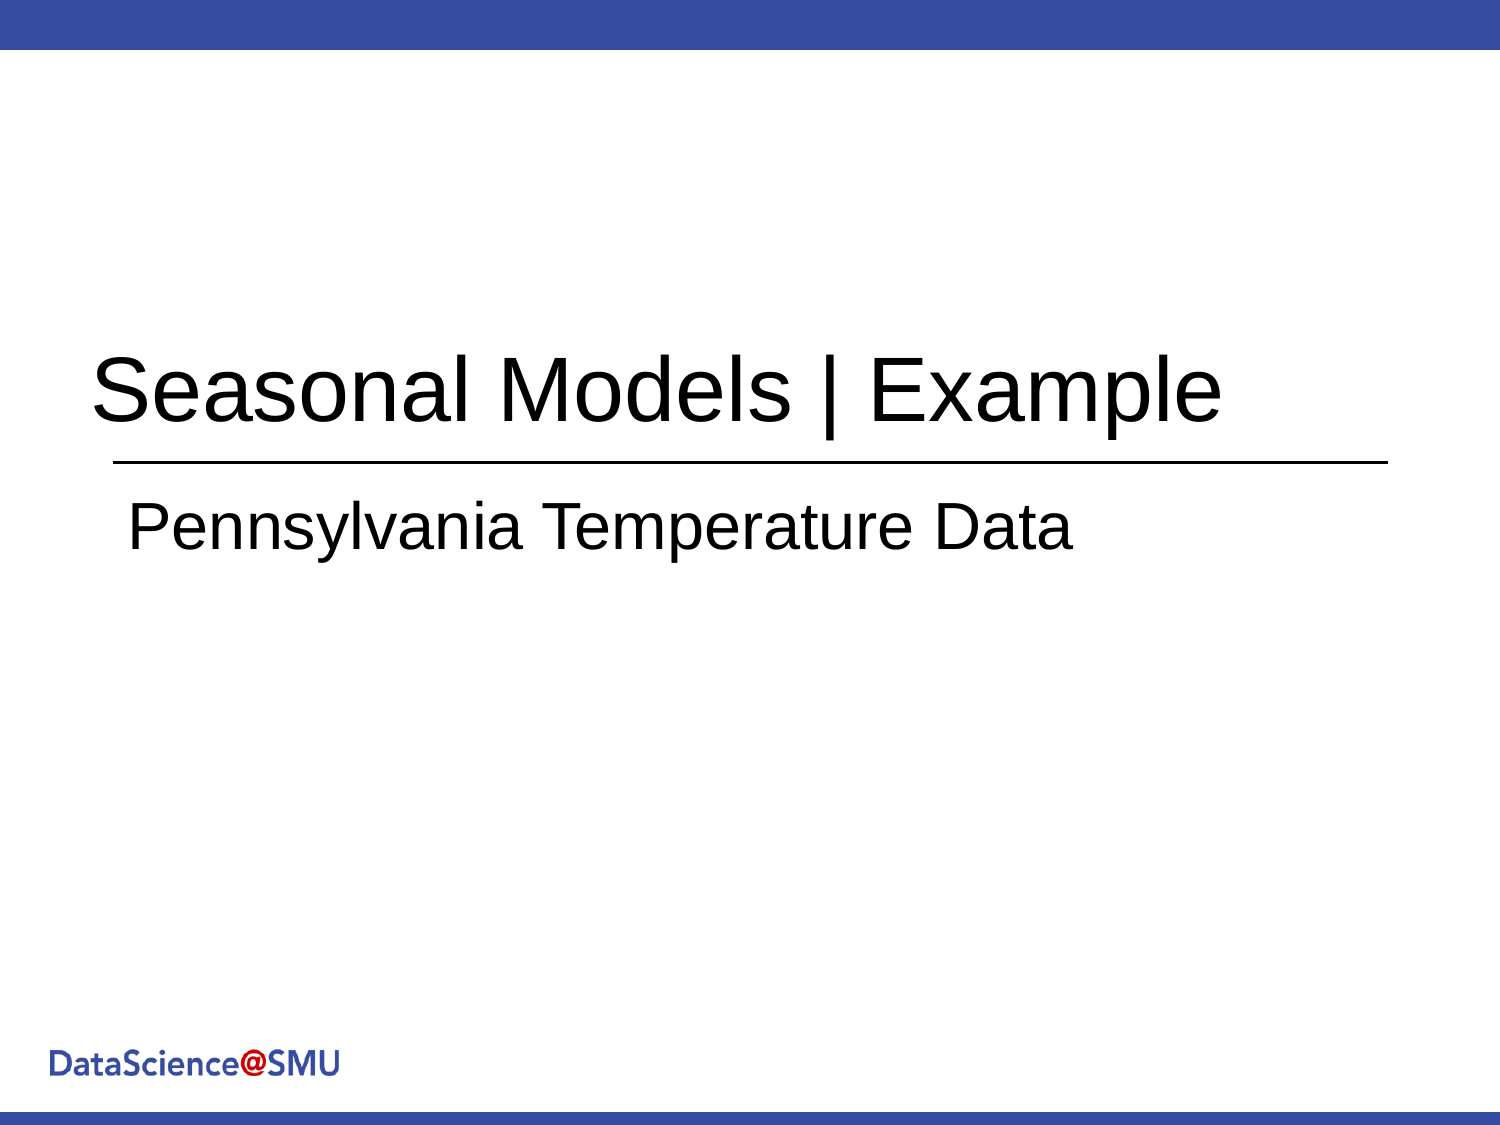

# Seasonal Models | Example
Pennsylvania Temperature Data